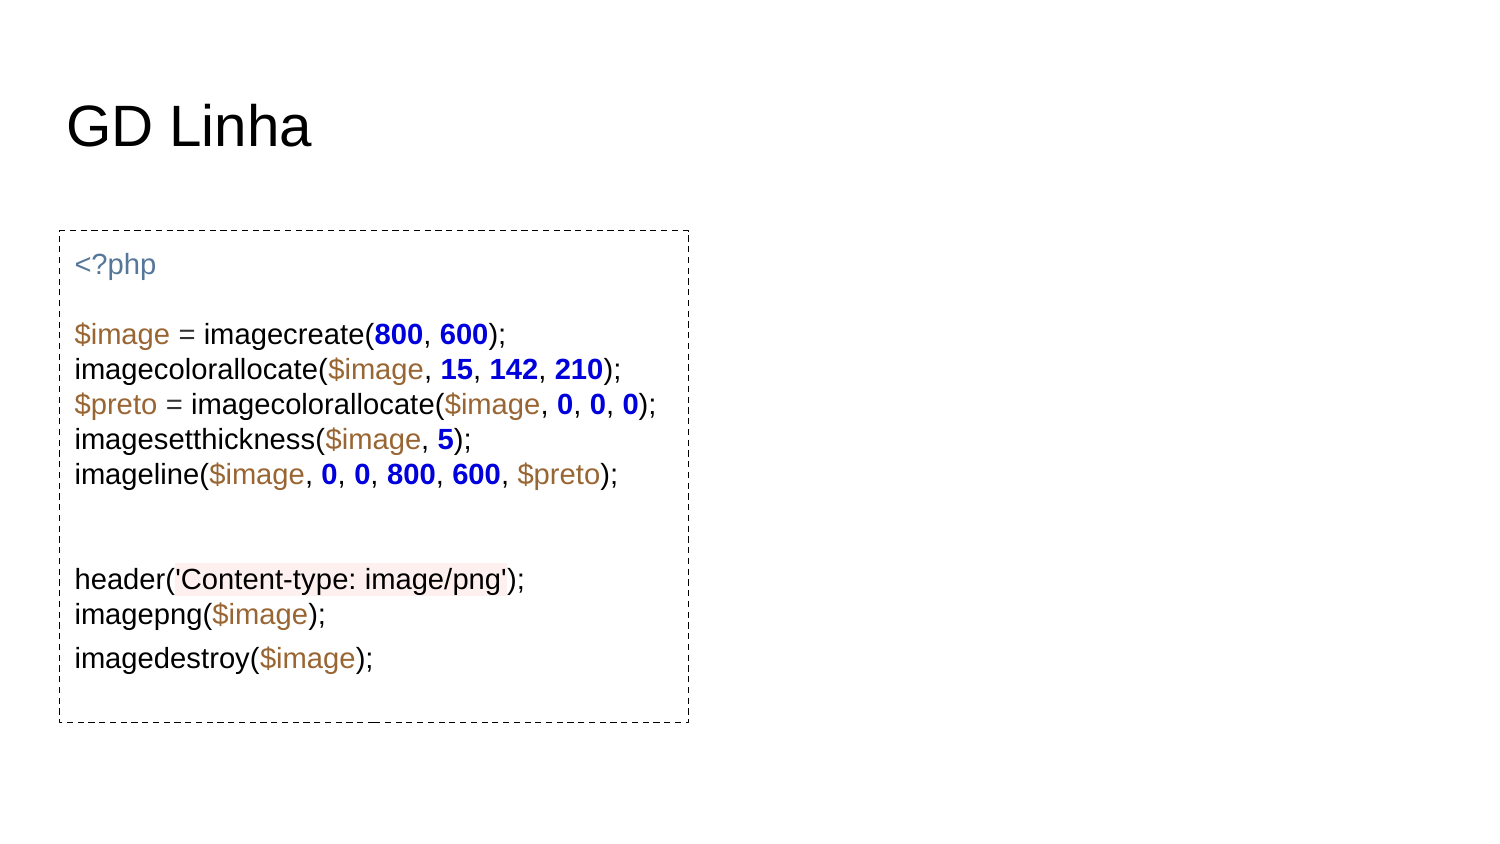

# GD Linha
<?php

$image = imagecreate(800, 600);
imagecolorallocate($image, 15, 142, 210);
$preto = imagecolorallocate($image, 0, 0, 0);
imagesetthickness($image, 5);
imageline($image, 0, 0, 800, 600, $preto);

header('Content-type: image/png');
imagepng($image);
imagedestroy($image);